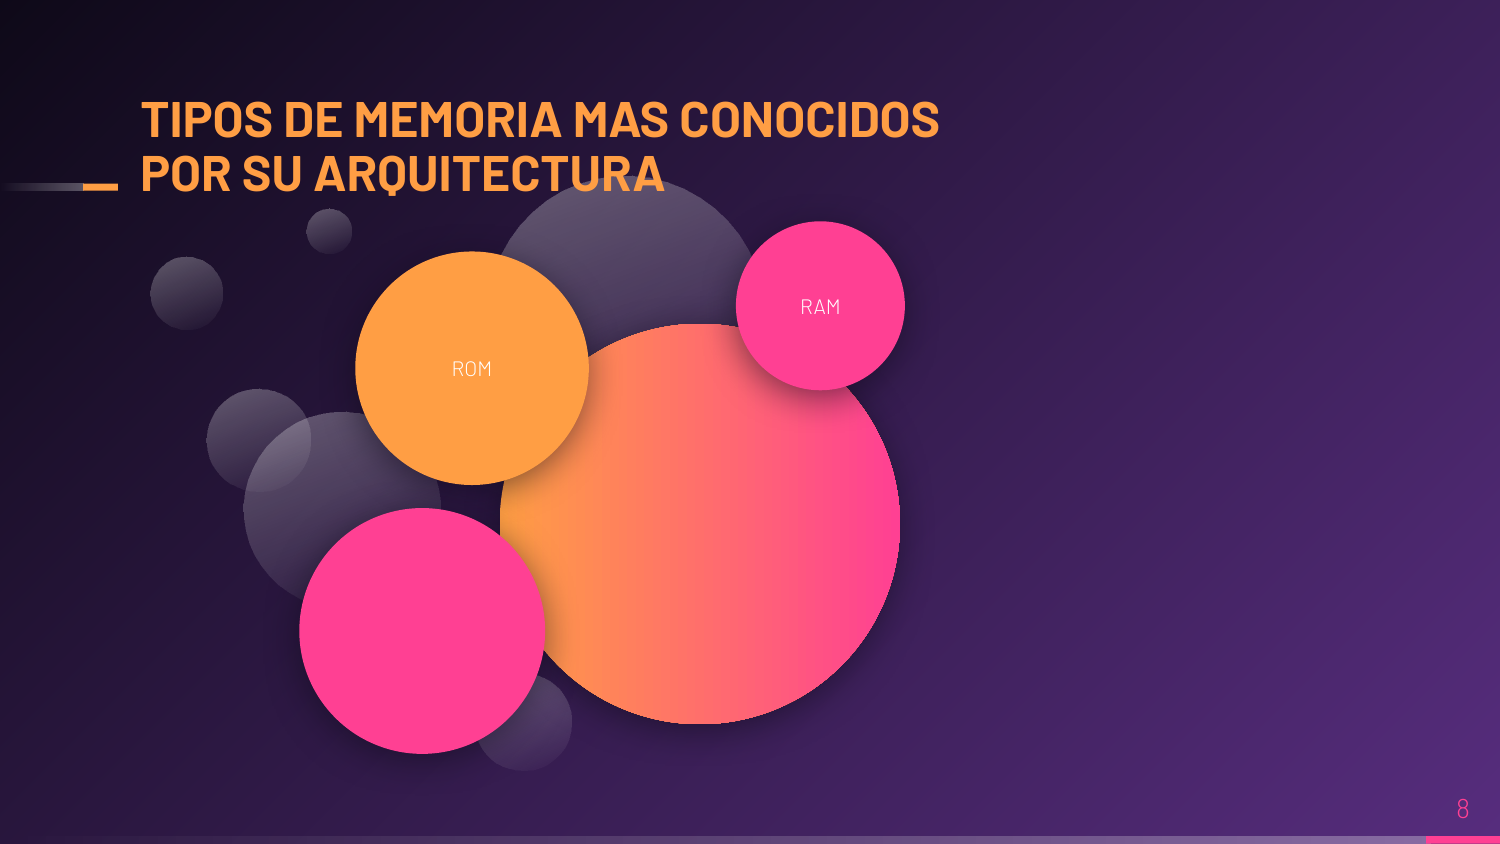

# TIPOS DE MEMORIA MAS CONOCIDOS POR SU ARQUITECTURA

RAM

ROM

8